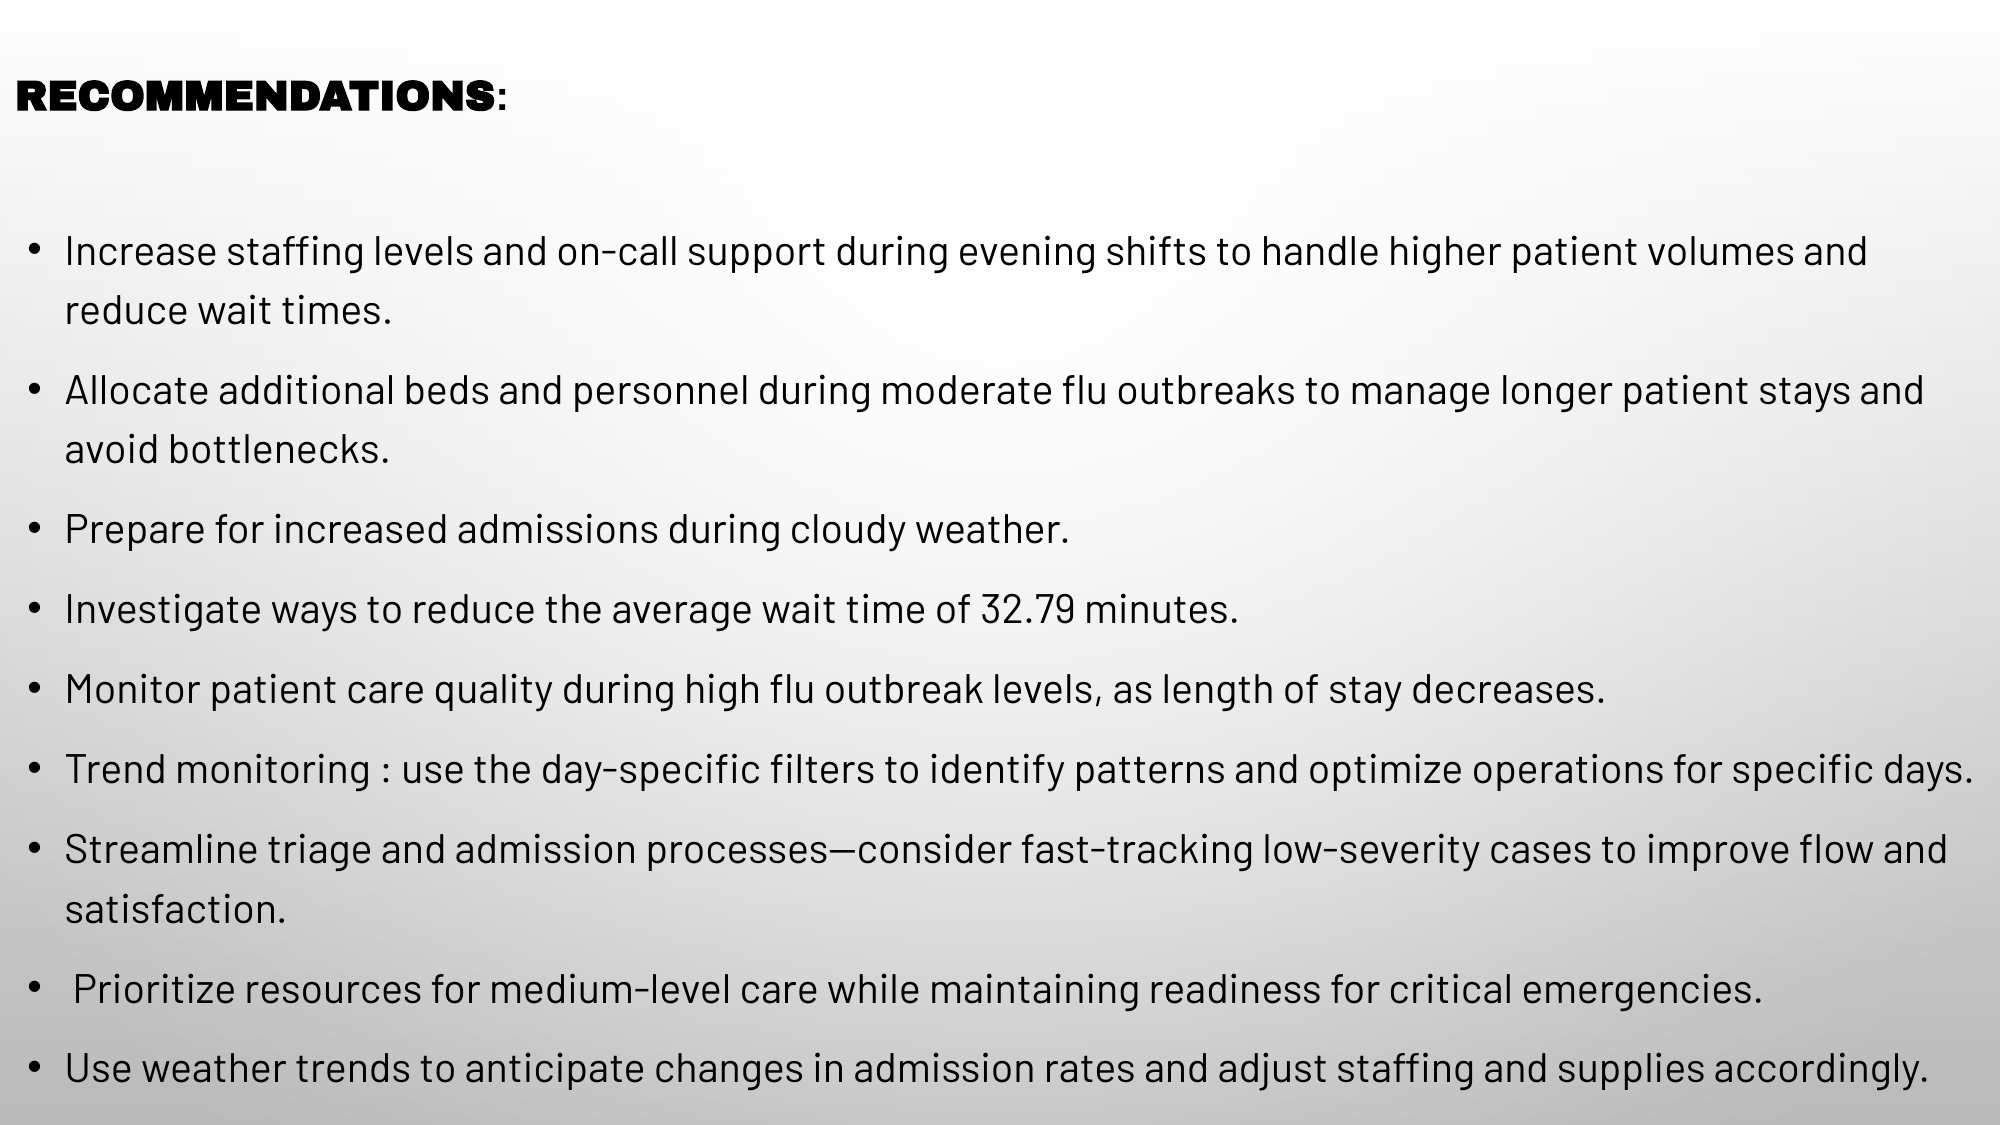

# RECOMMENDATIONS:
Increase staffing levels and on-call support during evening shifts to handle higher patient volumes and reduce wait times.
Allocate additional beds and personnel during moderate flu outbreaks to manage longer patient stays and avoid bottlenecks.
Prepare for increased admissions during cloudy weather.
Investigate ways to reduce the average wait time of 32.79 minutes.
Monitor patient care quality during high flu outbreak levels, as length of stay decreases.
Trend monitoring : use the day-specific filters to identify patterns and optimize operations for specific days.
Streamline triage and admission processes—consider fast-tracking low-severity cases to improve flow and satisfaction.
 Prioritize resources for medium-level care while maintaining readiness for critical emergencies.
Use weather trends to anticipate changes in admission rates and adjust staffing and supplies accordingly.